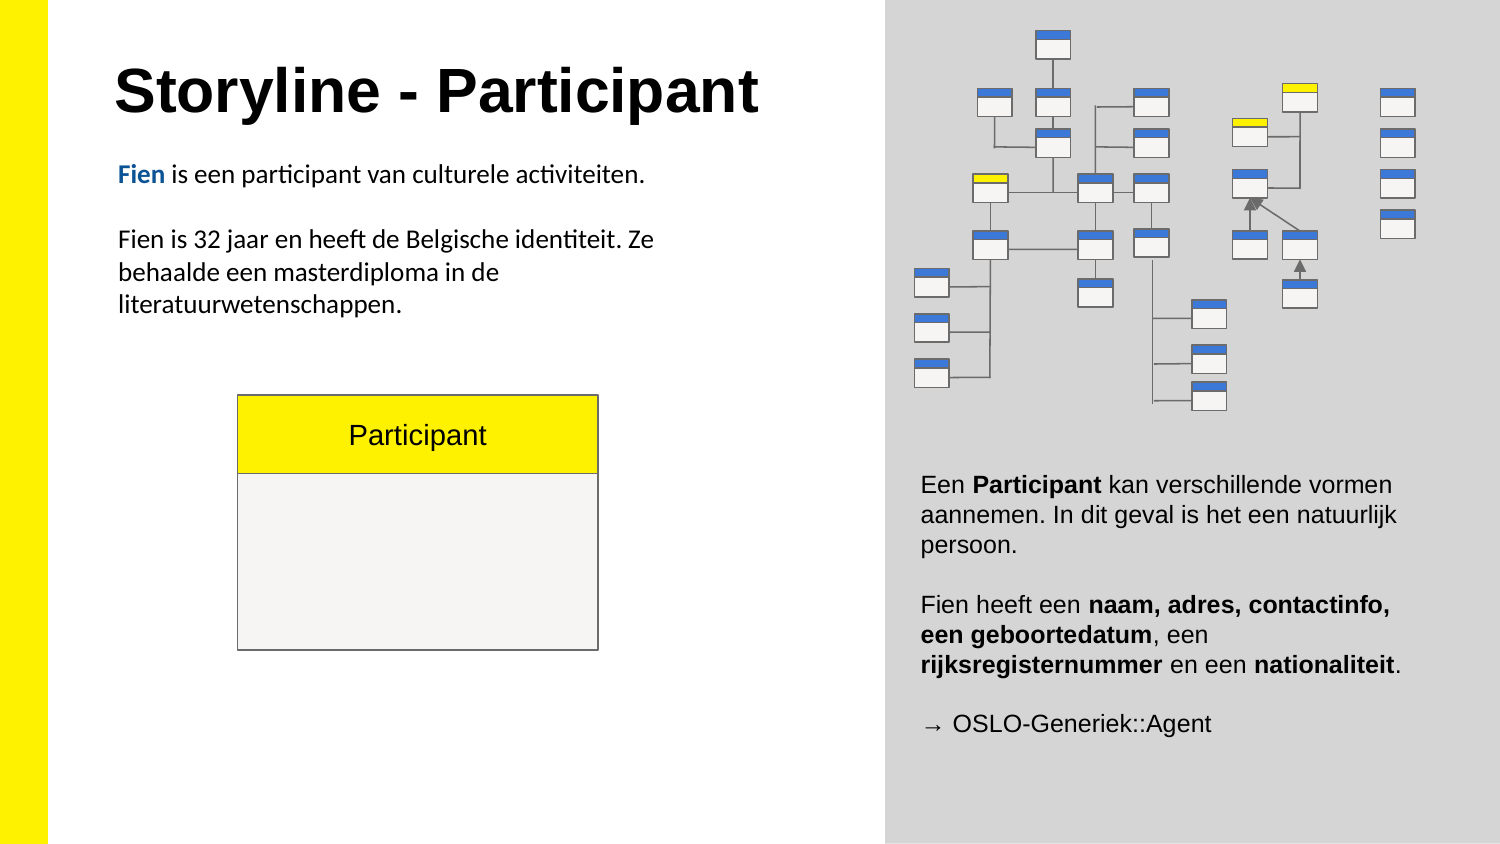

Storyline - Participant

Fien is een participant van culturele activiteiten.

Fien is 32 jaar en heeft de Belgische identiteit. Ze behaalde een masterdiploma in de literatuurwetenschappen.

Participant
Een Participant kan verschillende vormen aannemen. In dit geval is het een natuurlijk persoon.

Fien heeft een naam, adres, contactinfo, een geboortedatum, een rijksregisternummer en een nationaliteit.

→ OSLO-Generiek::Agent